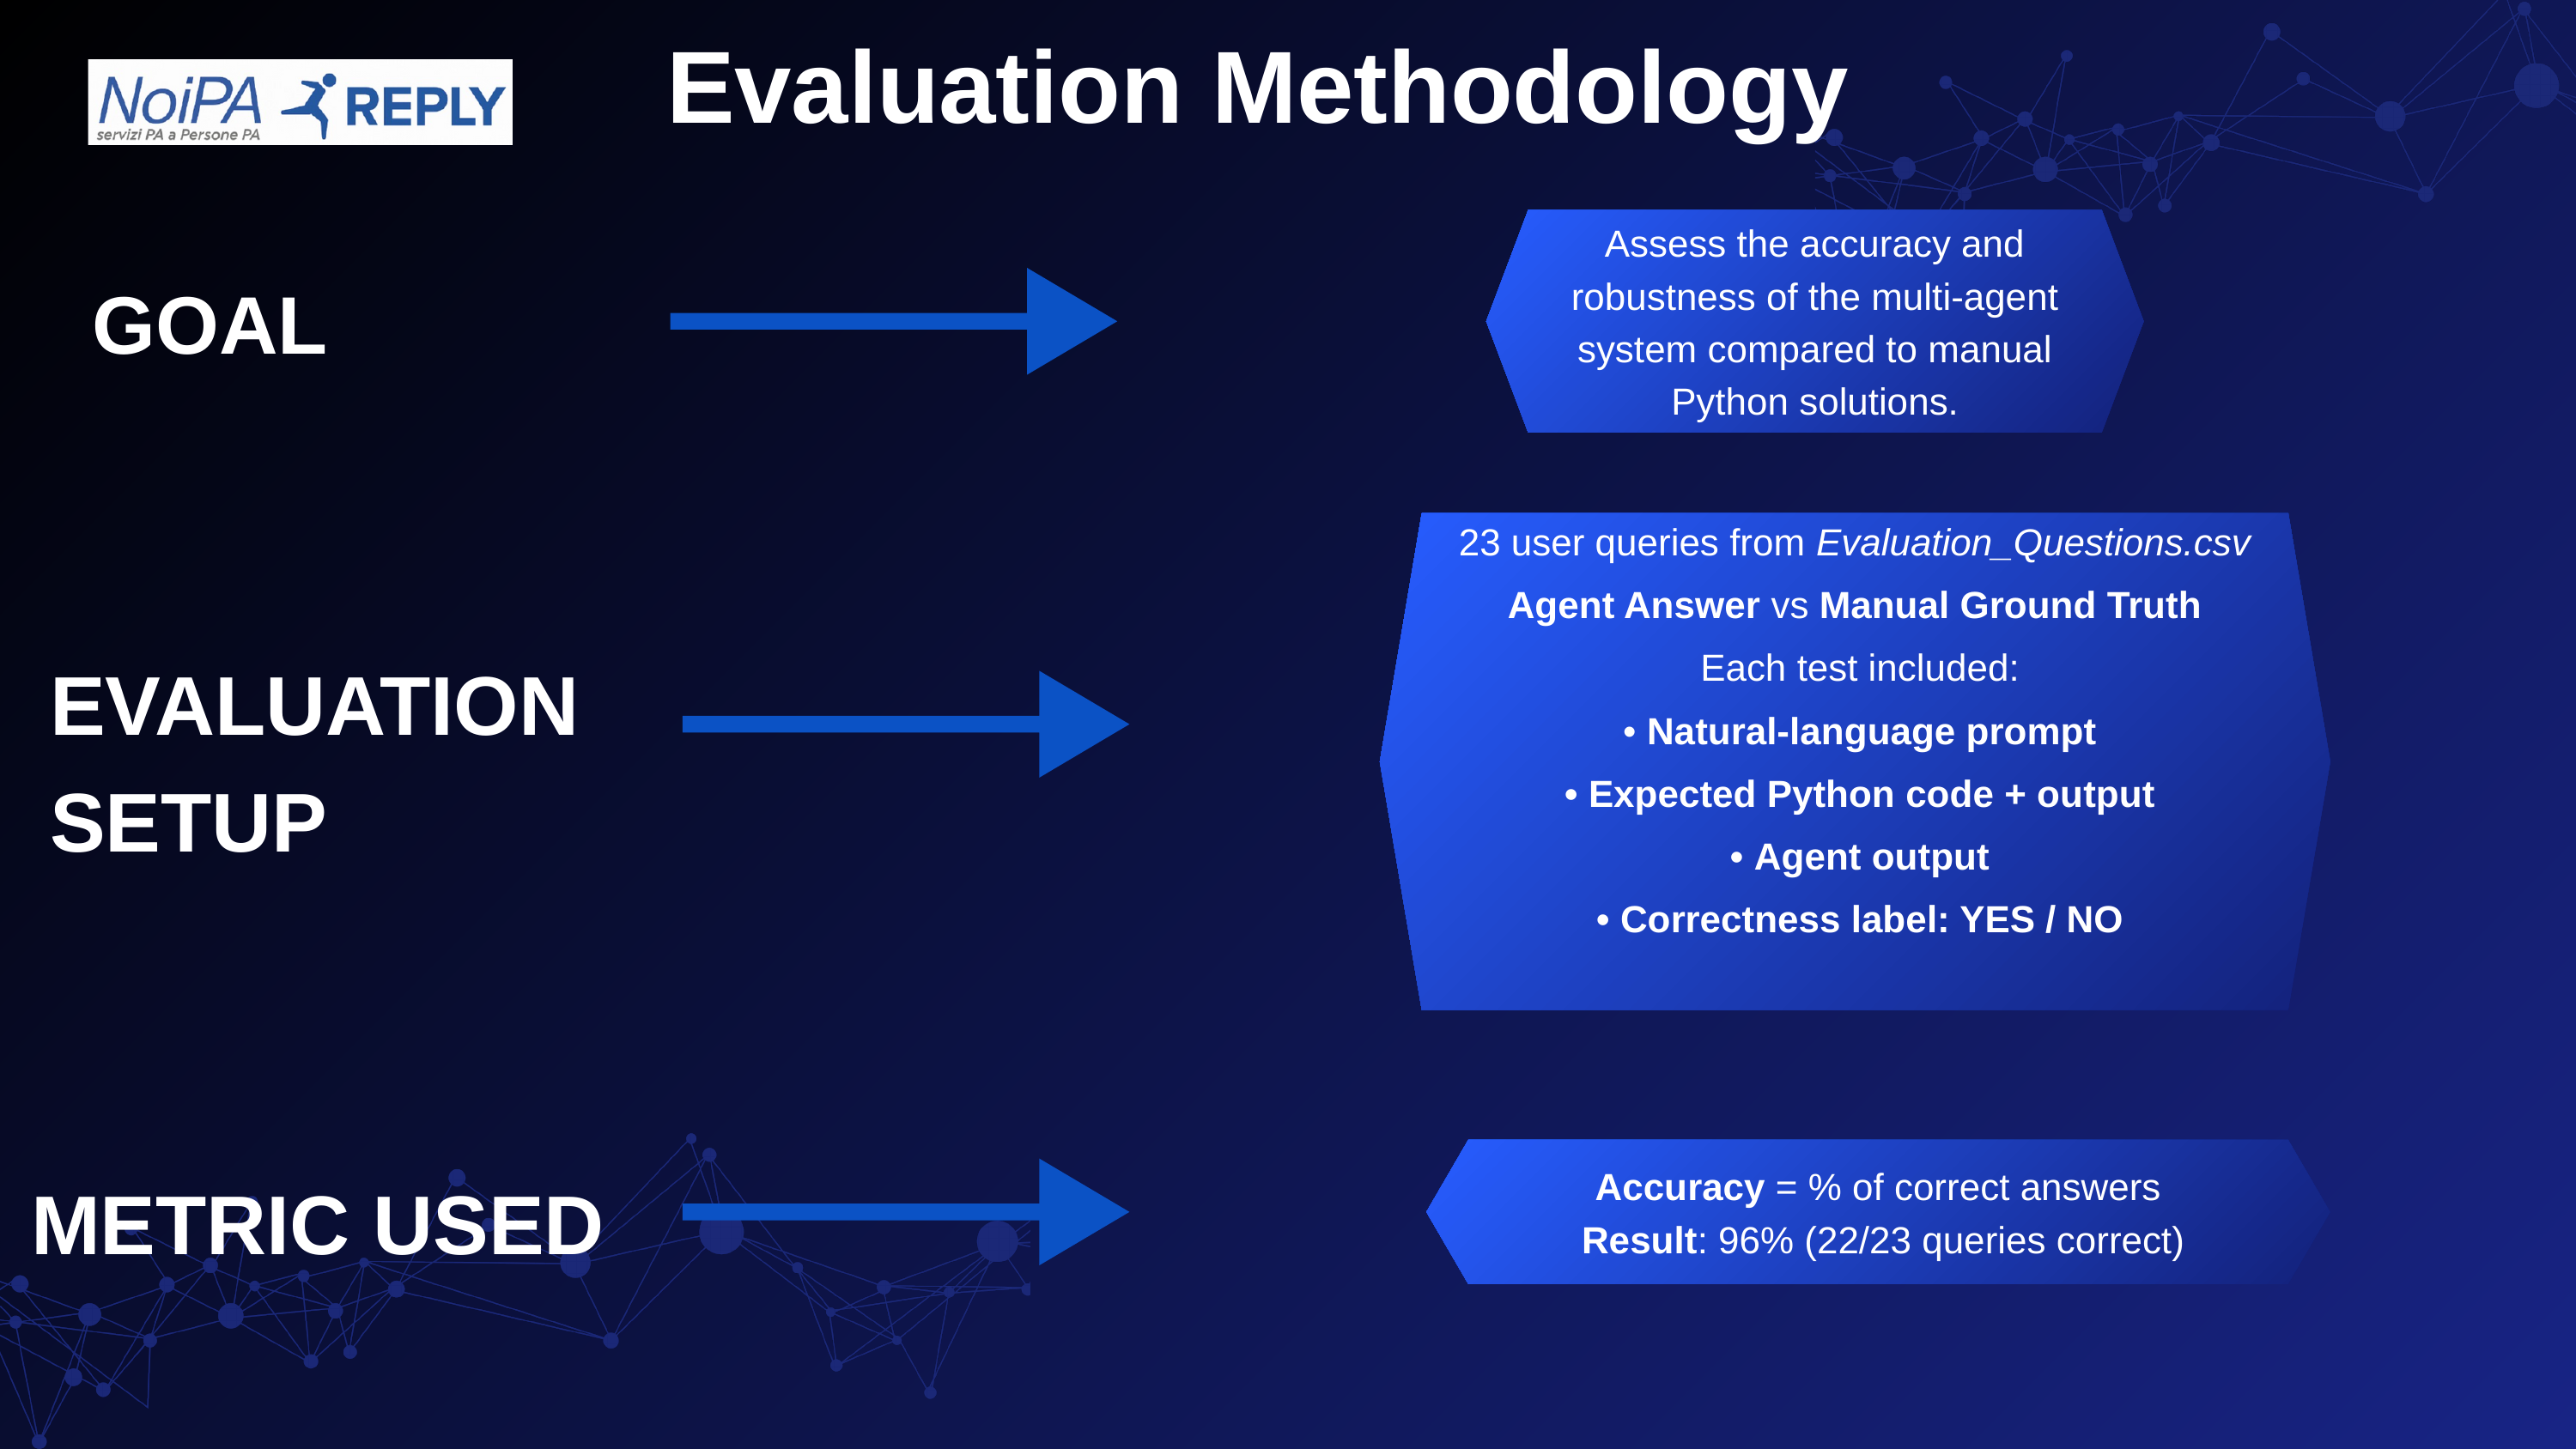

Evaluation Methodology

Assess the accuracy and robustness of the multi-agent system compared to manual Python solutions.
GOAL

23 user queries from Evaluation_Questions.csv
Agent Answer vs Manual Ground Truth
 Each test included:
 • Natural-language prompt
 • Expected Python code + output
 • Agent output
 • Correctness label: YES / NO

EVALUATION SETUP

Accuracy = % of correct answers
 Result: 96% (22/23 queries correct)
METRIC USED